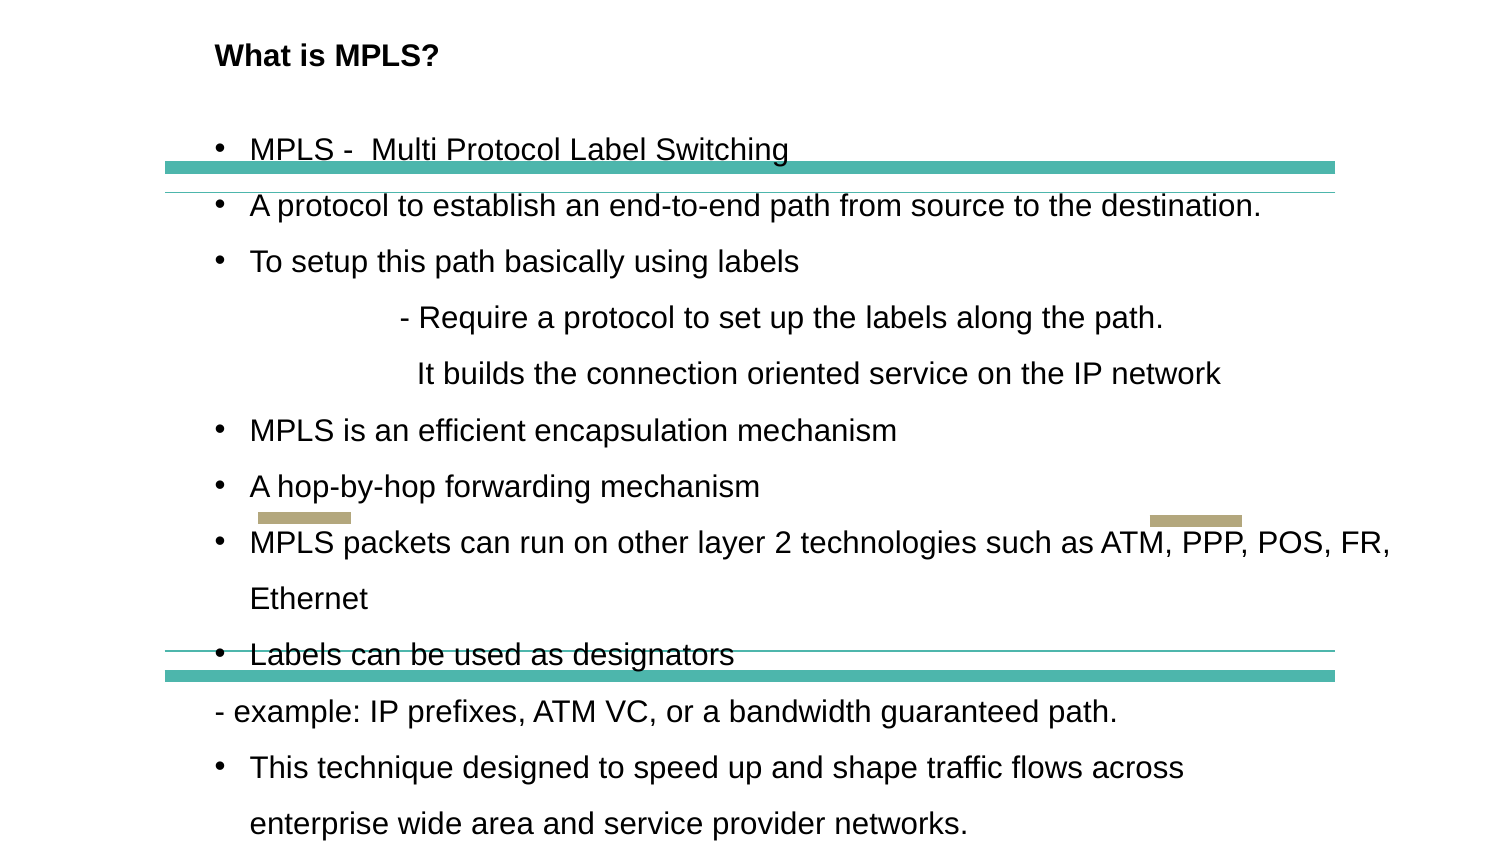

What is MPLS?

MPLS -  Multi Protocol Label Switching
A protocol to establish an end-to-end path from source to the destination.
To setup this path basically using labels
	- Require a protocol to set up the labels along the path.
	  It builds the connection oriented service on the IP network
MPLS is an efficient encapsulation mechanism
A hop-by-hop forwarding mechanism
MPLS packets can run on other layer 2 technologies such as ATM, PPP, POS, FR, Ethernet
Labels can be used as designators
- example: IP prefixes, ATM VC, or a bandwidth guaranteed path.
This technique designed to speed up and shape traffic flows across 		enterprise wide area and service provider networks.